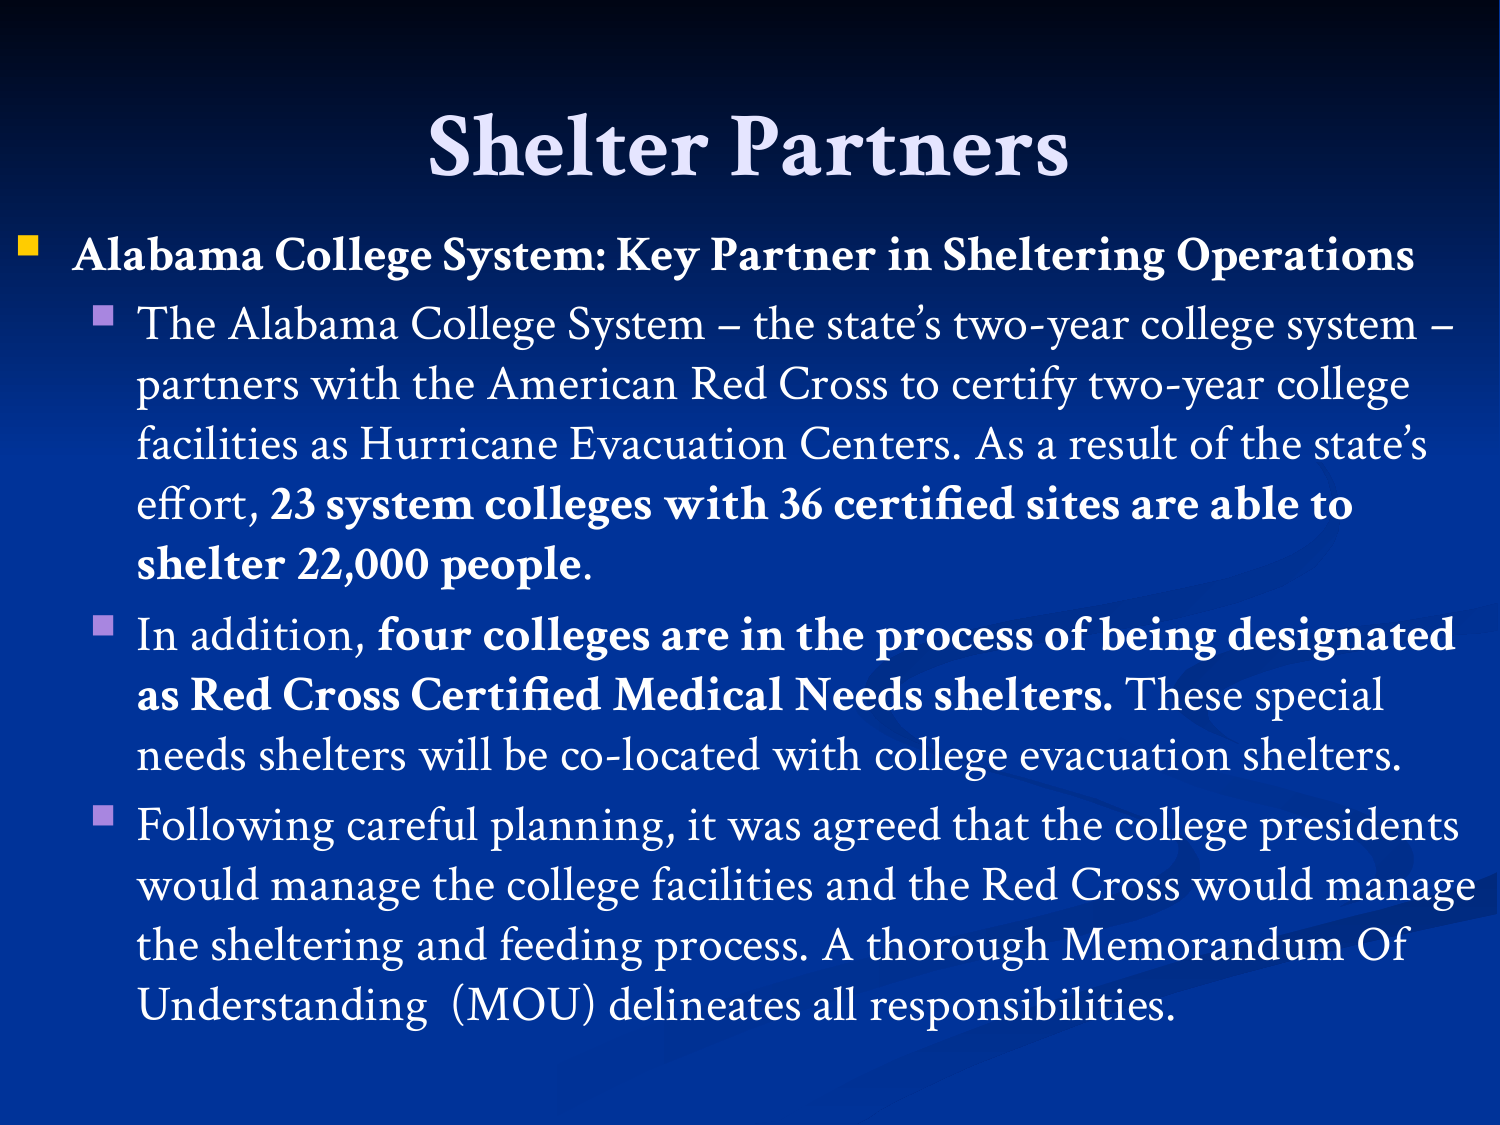

# Shelter Partners
Alabama College System: Key Partner in Sheltering Operations
The Alabama College System – the state’s two-year college system – partners with the American Red Cross to certify two-year college facilities as Hurricane Evacuation Centers. As a result of the state’s effort, 23 system colleges with 36 certified sites are able to shelter 22,000 people.
In addition, four colleges are in the process of being designated as Red Cross Certified Medical Needs shelters. These special needs shelters will be co-located with college evacuation shelters.
Following careful planning, it was agreed that the college presidents would manage the college facilities and the Red Cross would manage the sheltering and feeding process. A thorough Memorandum Of Understanding  (MOU) delineates all responsibilities.